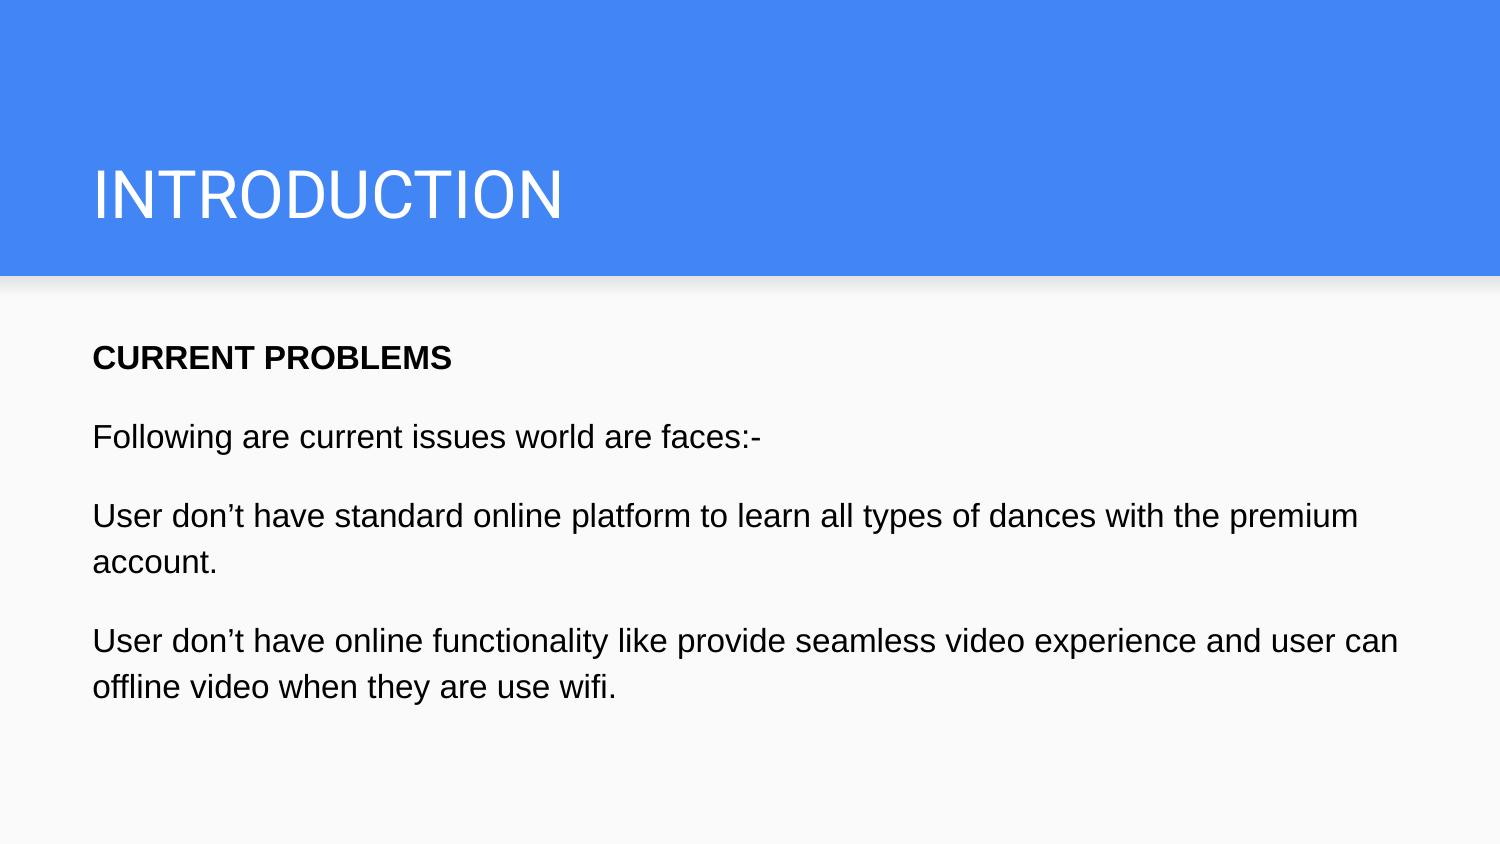

# INTRODUCTION
CURRENT PROBLEMS
Following are current issues world are faces:-
User don’t have standard online platform to learn all types of dances with the premium account.
User don’t have online functionality like provide seamless video experience and user can offline video when they are use wifi.